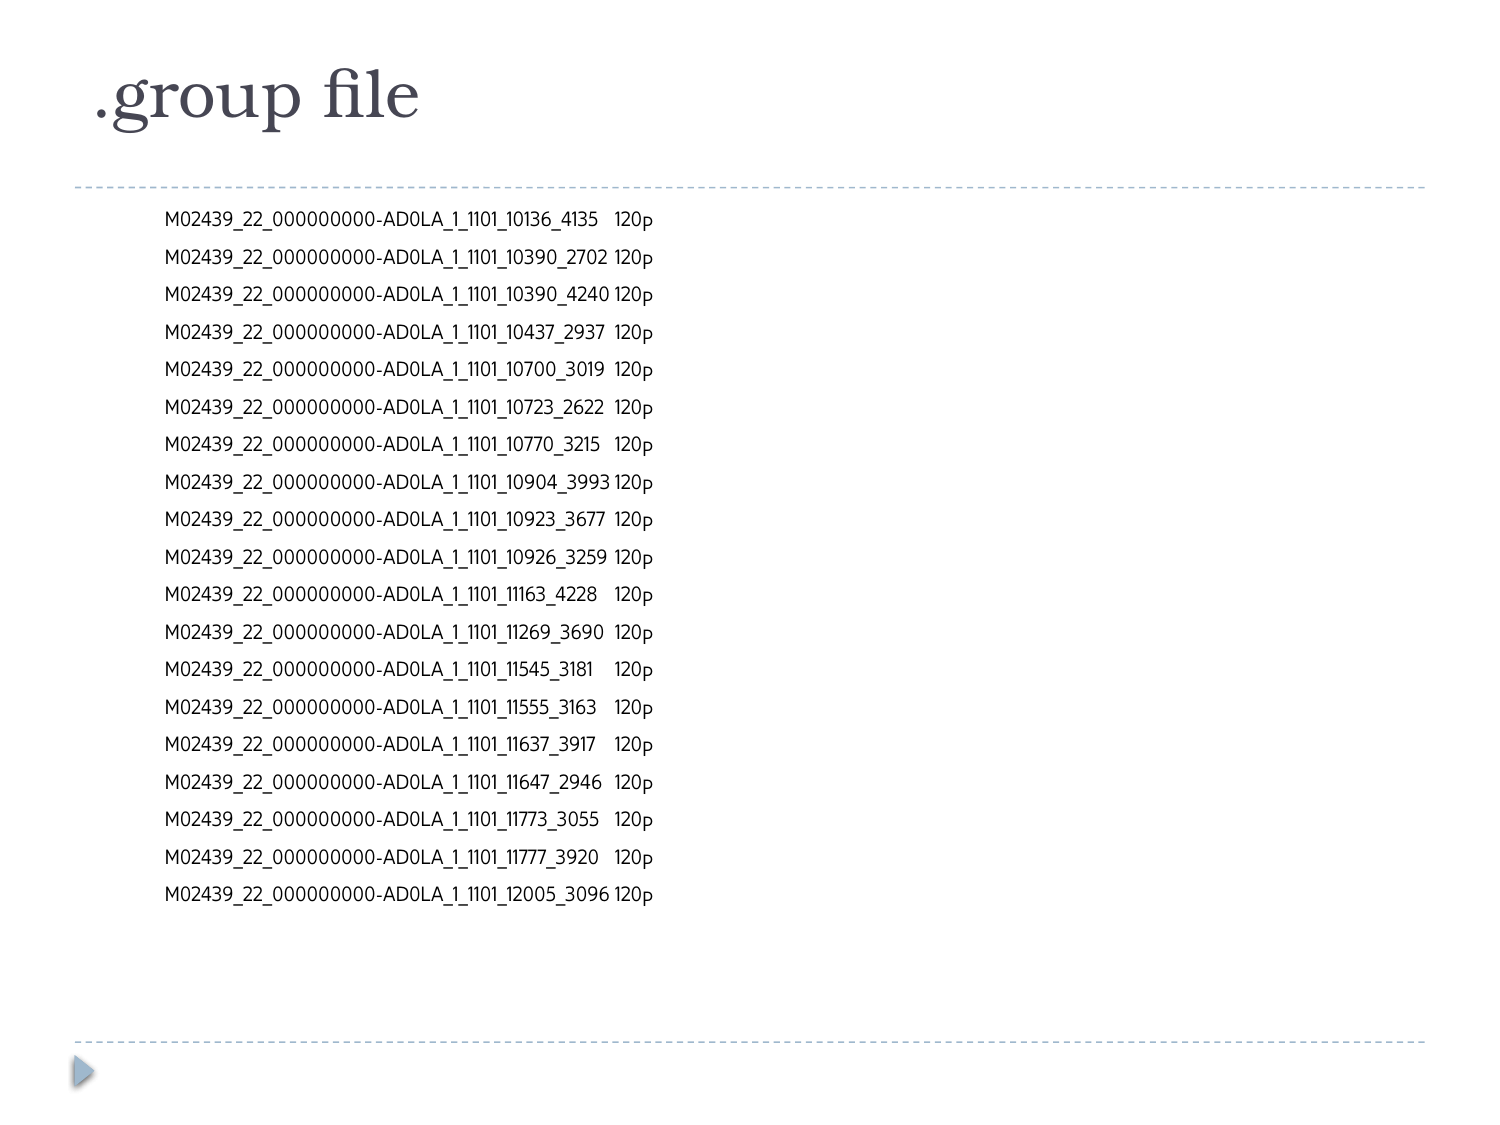

# .group file

M02439_22_000000000-AD0LA_1_1101_10136_4135	120p
M02439_22_000000000-AD0LA_1_1101_10390_2702	120p
M02439_22_000000000-AD0LA_1_1101_10390_4240	120p
M02439_22_000000000-AD0LA_1_1101_10437_2937	120p
M02439_22_000000000-AD0LA_1_1101_10700_3019	120p
M02439_22_000000000-AD0LA_1_1101_10723_2622	120p
M02439_22_000000000-AD0LA_1_1101_10770_3215	120p
M02439_22_000000000-AD0LA_1_1101_10904_3993	120p
M02439_22_000000000-AD0LA_1_1101_10923_3677	120p
M02439_22_000000000-AD0LA_1_1101_10926_3259	120p
M02439_22_000000000-AD0LA_1_1101_11163_4228	120p
M02439_22_000000000-AD0LA_1_1101_11269_3690	120p
M02439_22_000000000-AD0LA_1_1101_11545_3181	120p
M02439_22_000000000-AD0LA_1_1101_11555_3163	120p
M02439_22_000000000-AD0LA_1_1101_11637_3917	120p
M02439_22_000000000-AD0LA_1_1101_11647_2946	120p
M02439_22_000000000-AD0LA_1_1101_11773_3055	120p
M02439_22_000000000-AD0LA_1_1101_11777_3920	120p
M02439_22_000000000-AD0LA_1_1101_12005_3096	120p